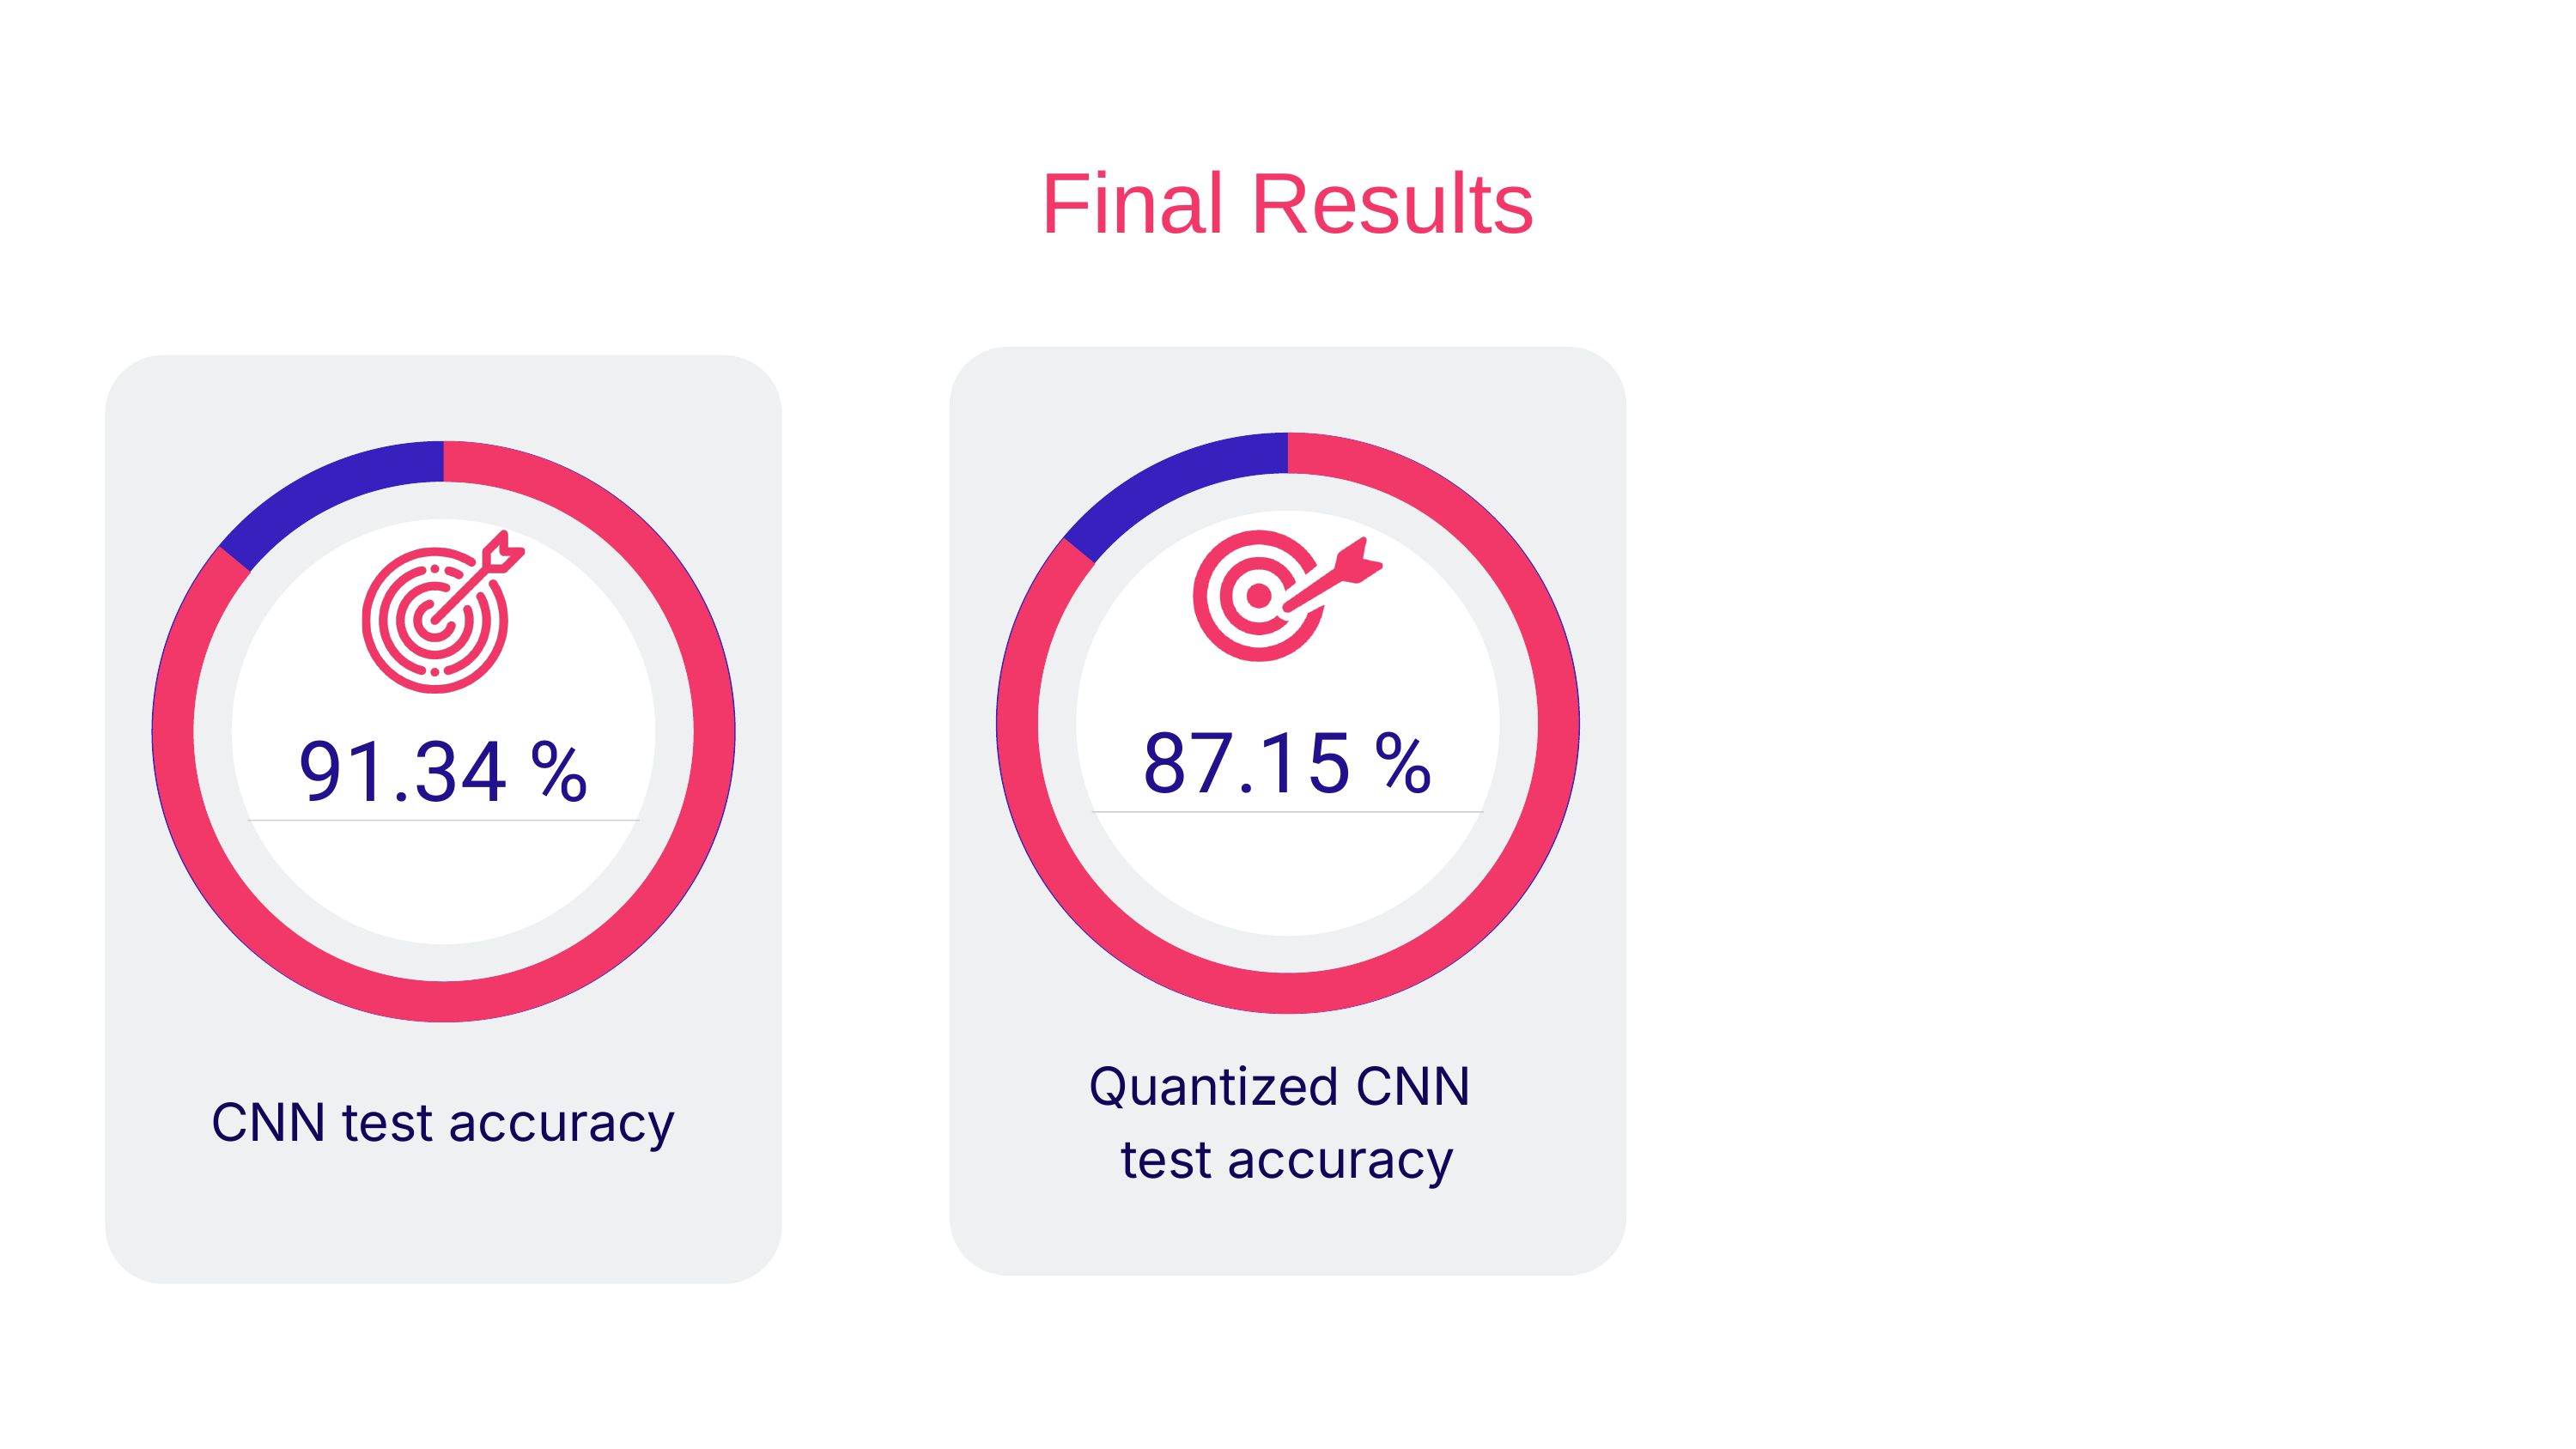

Final Results

87.15 %
91.34 %

Quantized CNN
test accuracy
CNN test accuracy